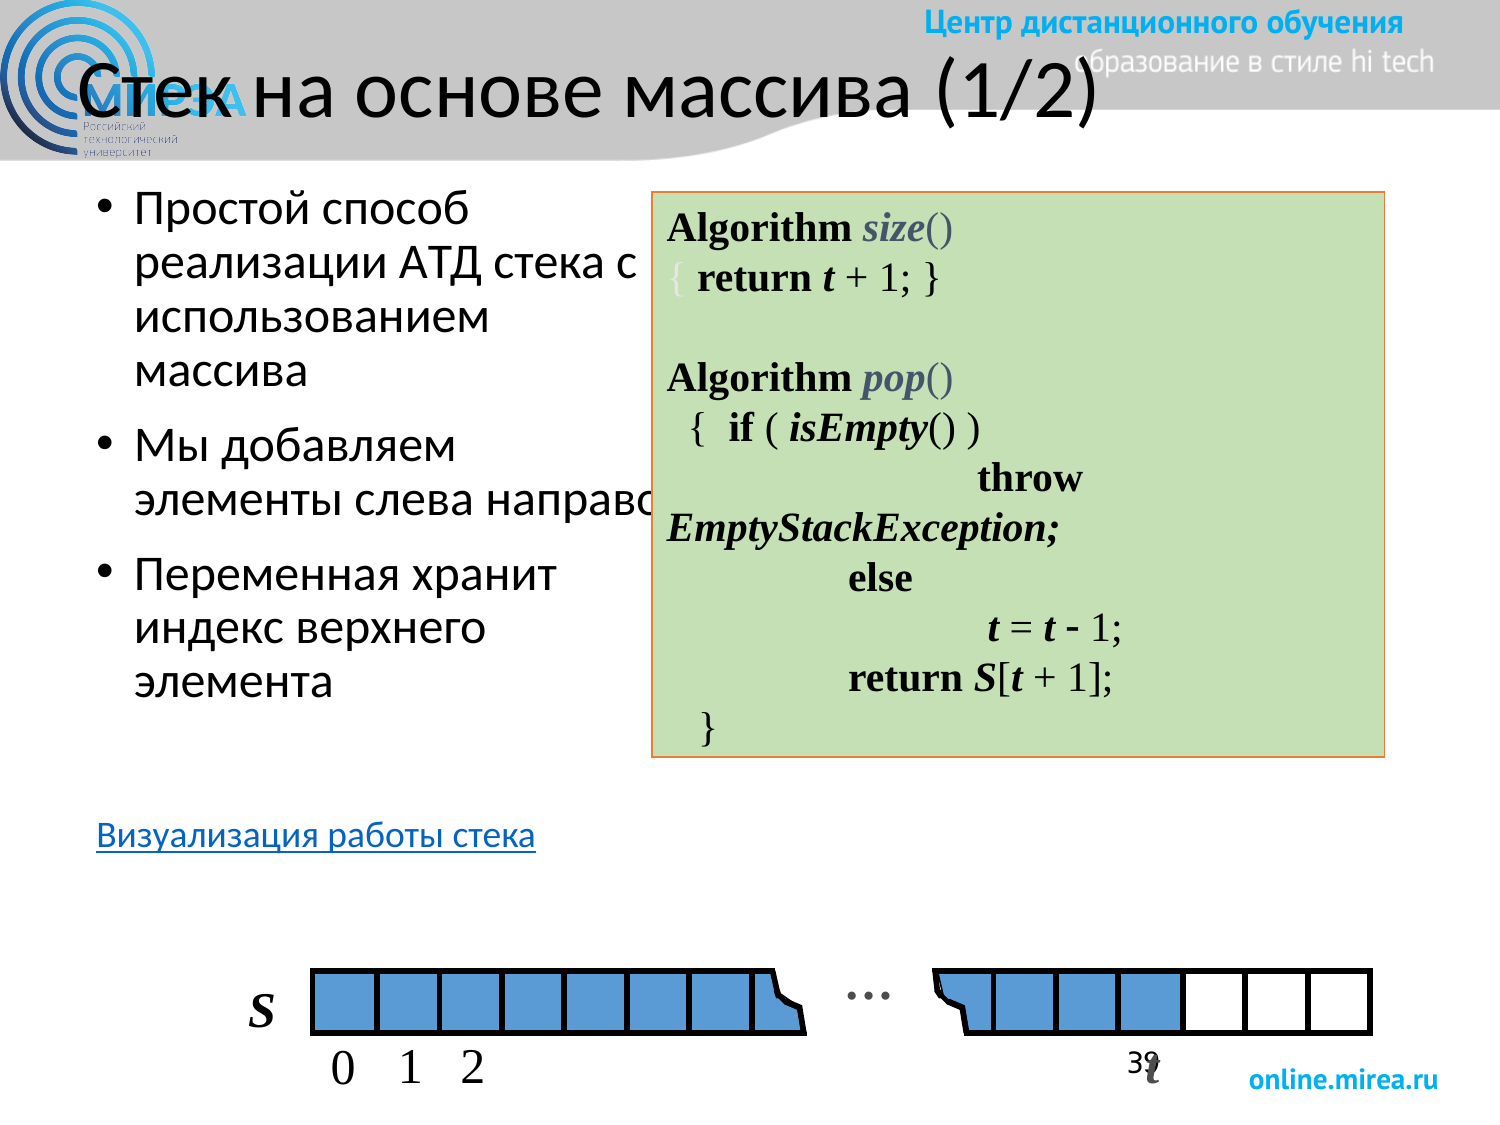

# Стек на основе массива (1/2)
Простой способ реализации AТД стека с  использованием массива
Мы добавляем элементы слева направо
Переменная хранит индекс верхнего элемента
Algorithm size()
{ return t + 1; }

Algorithm pop()
  {  if ( isEmpty() )
		 throw EmptyStackException;
	   else
		  t = t − 1;
	   return S[t + 1];
   }
Визуализация работы стека
…

S

1
2
t
0
39